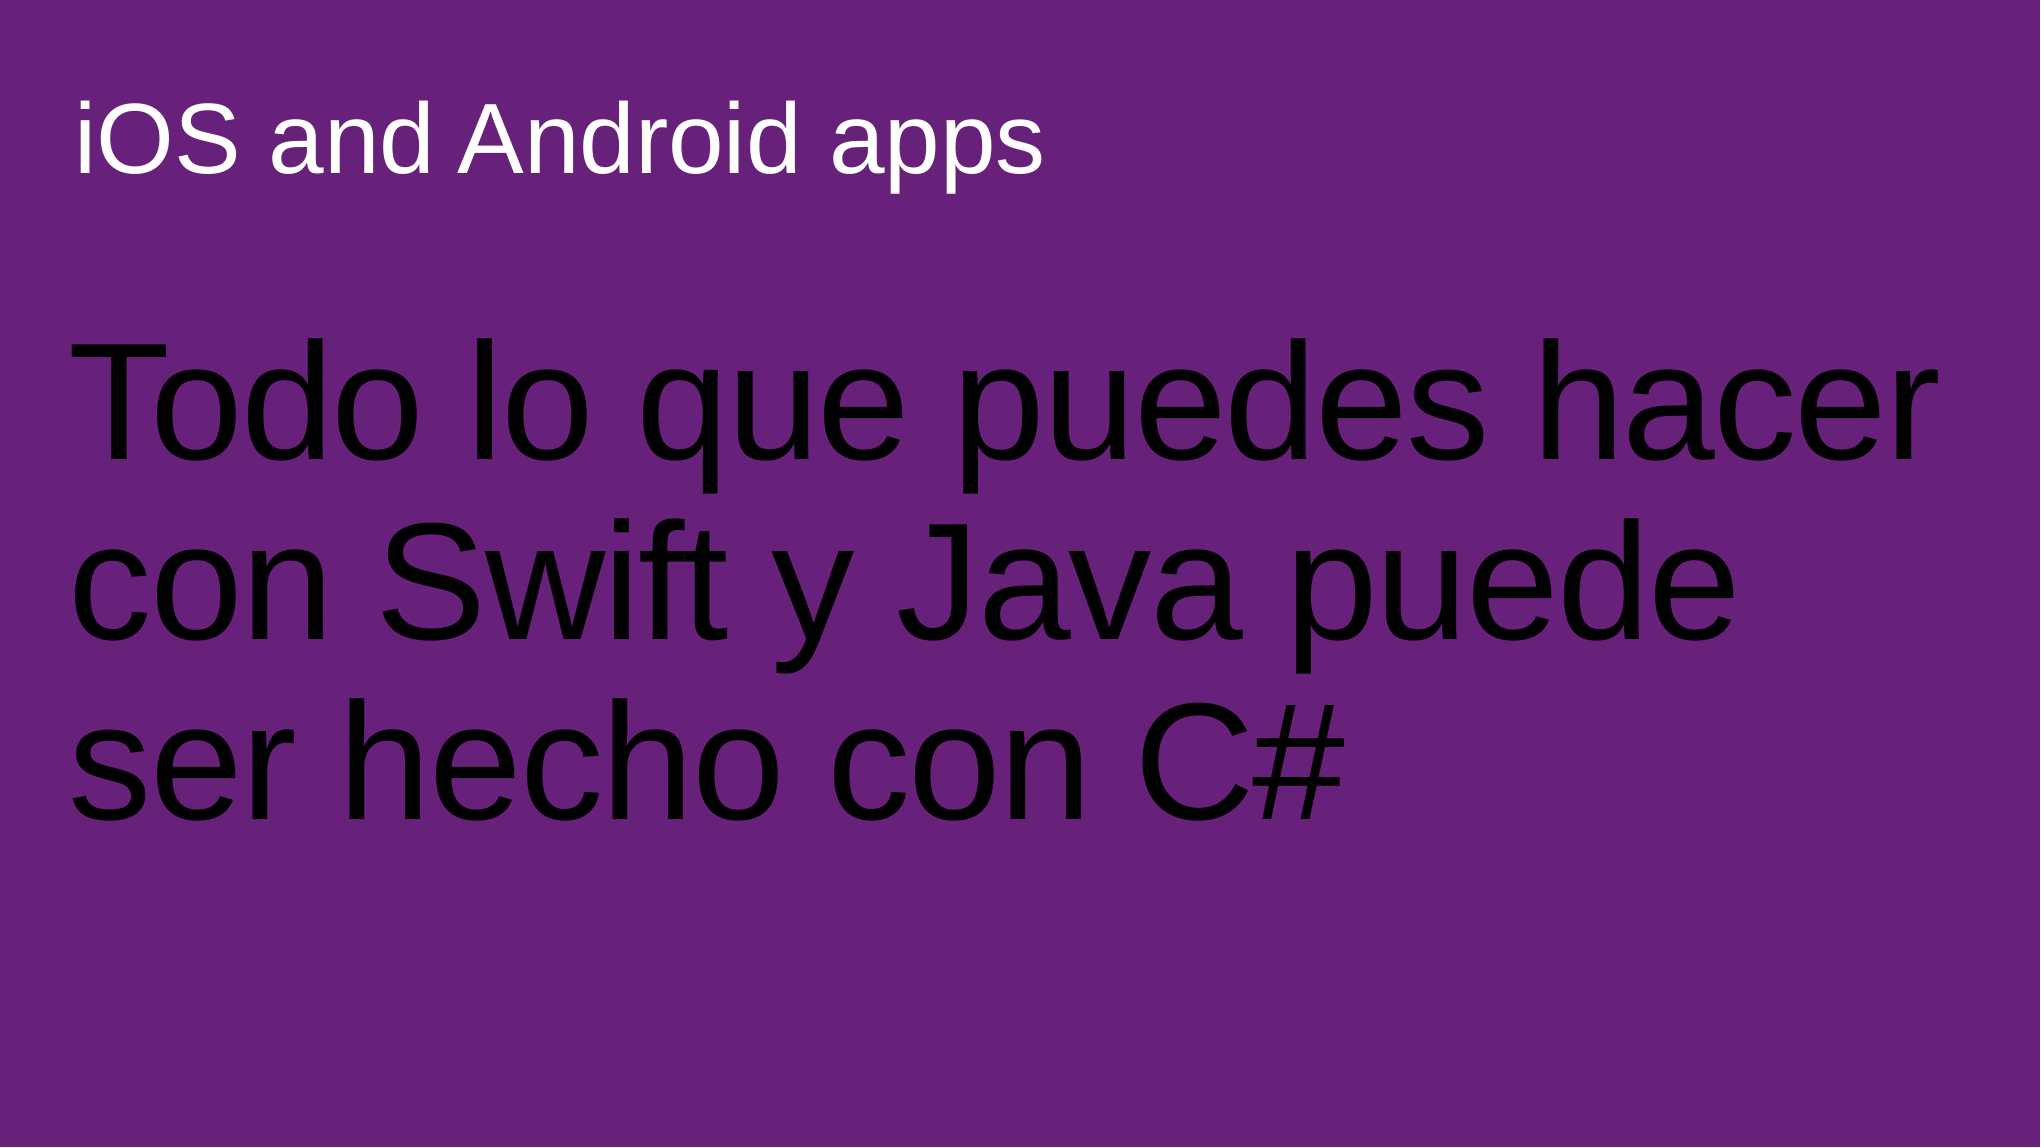

iOS and Android apps
# Todo lo que puedes hacer con Swift y Java puede ser hecho con C#